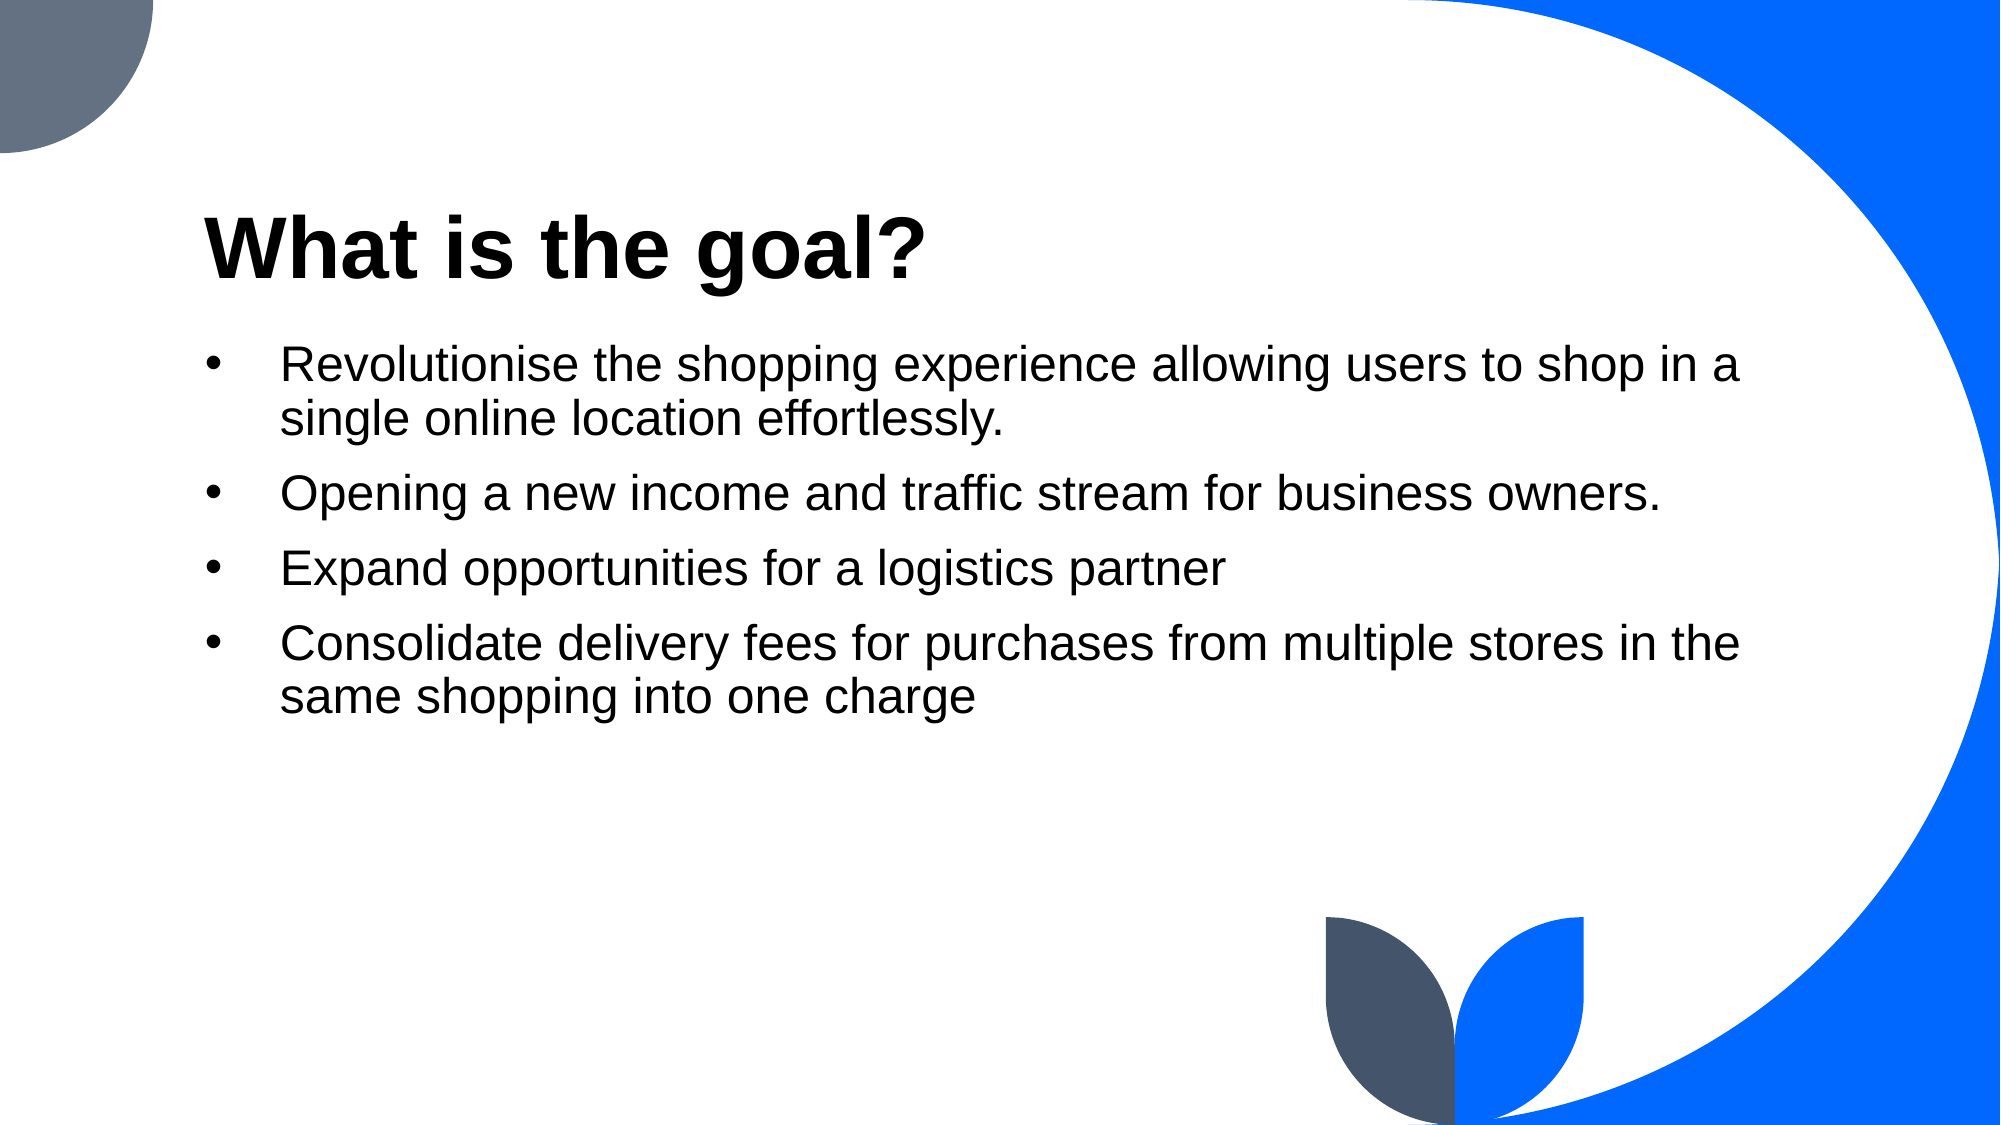

# What is the goal?
Revolutionise the shopping experience allowing users to shop in a single online location effortlessly.
Opening a new income and traffic stream for business owners.
Expand opportunities for a logistics partner
Consolidate delivery fees for purchases from multiple stores in the same shopping into one charge